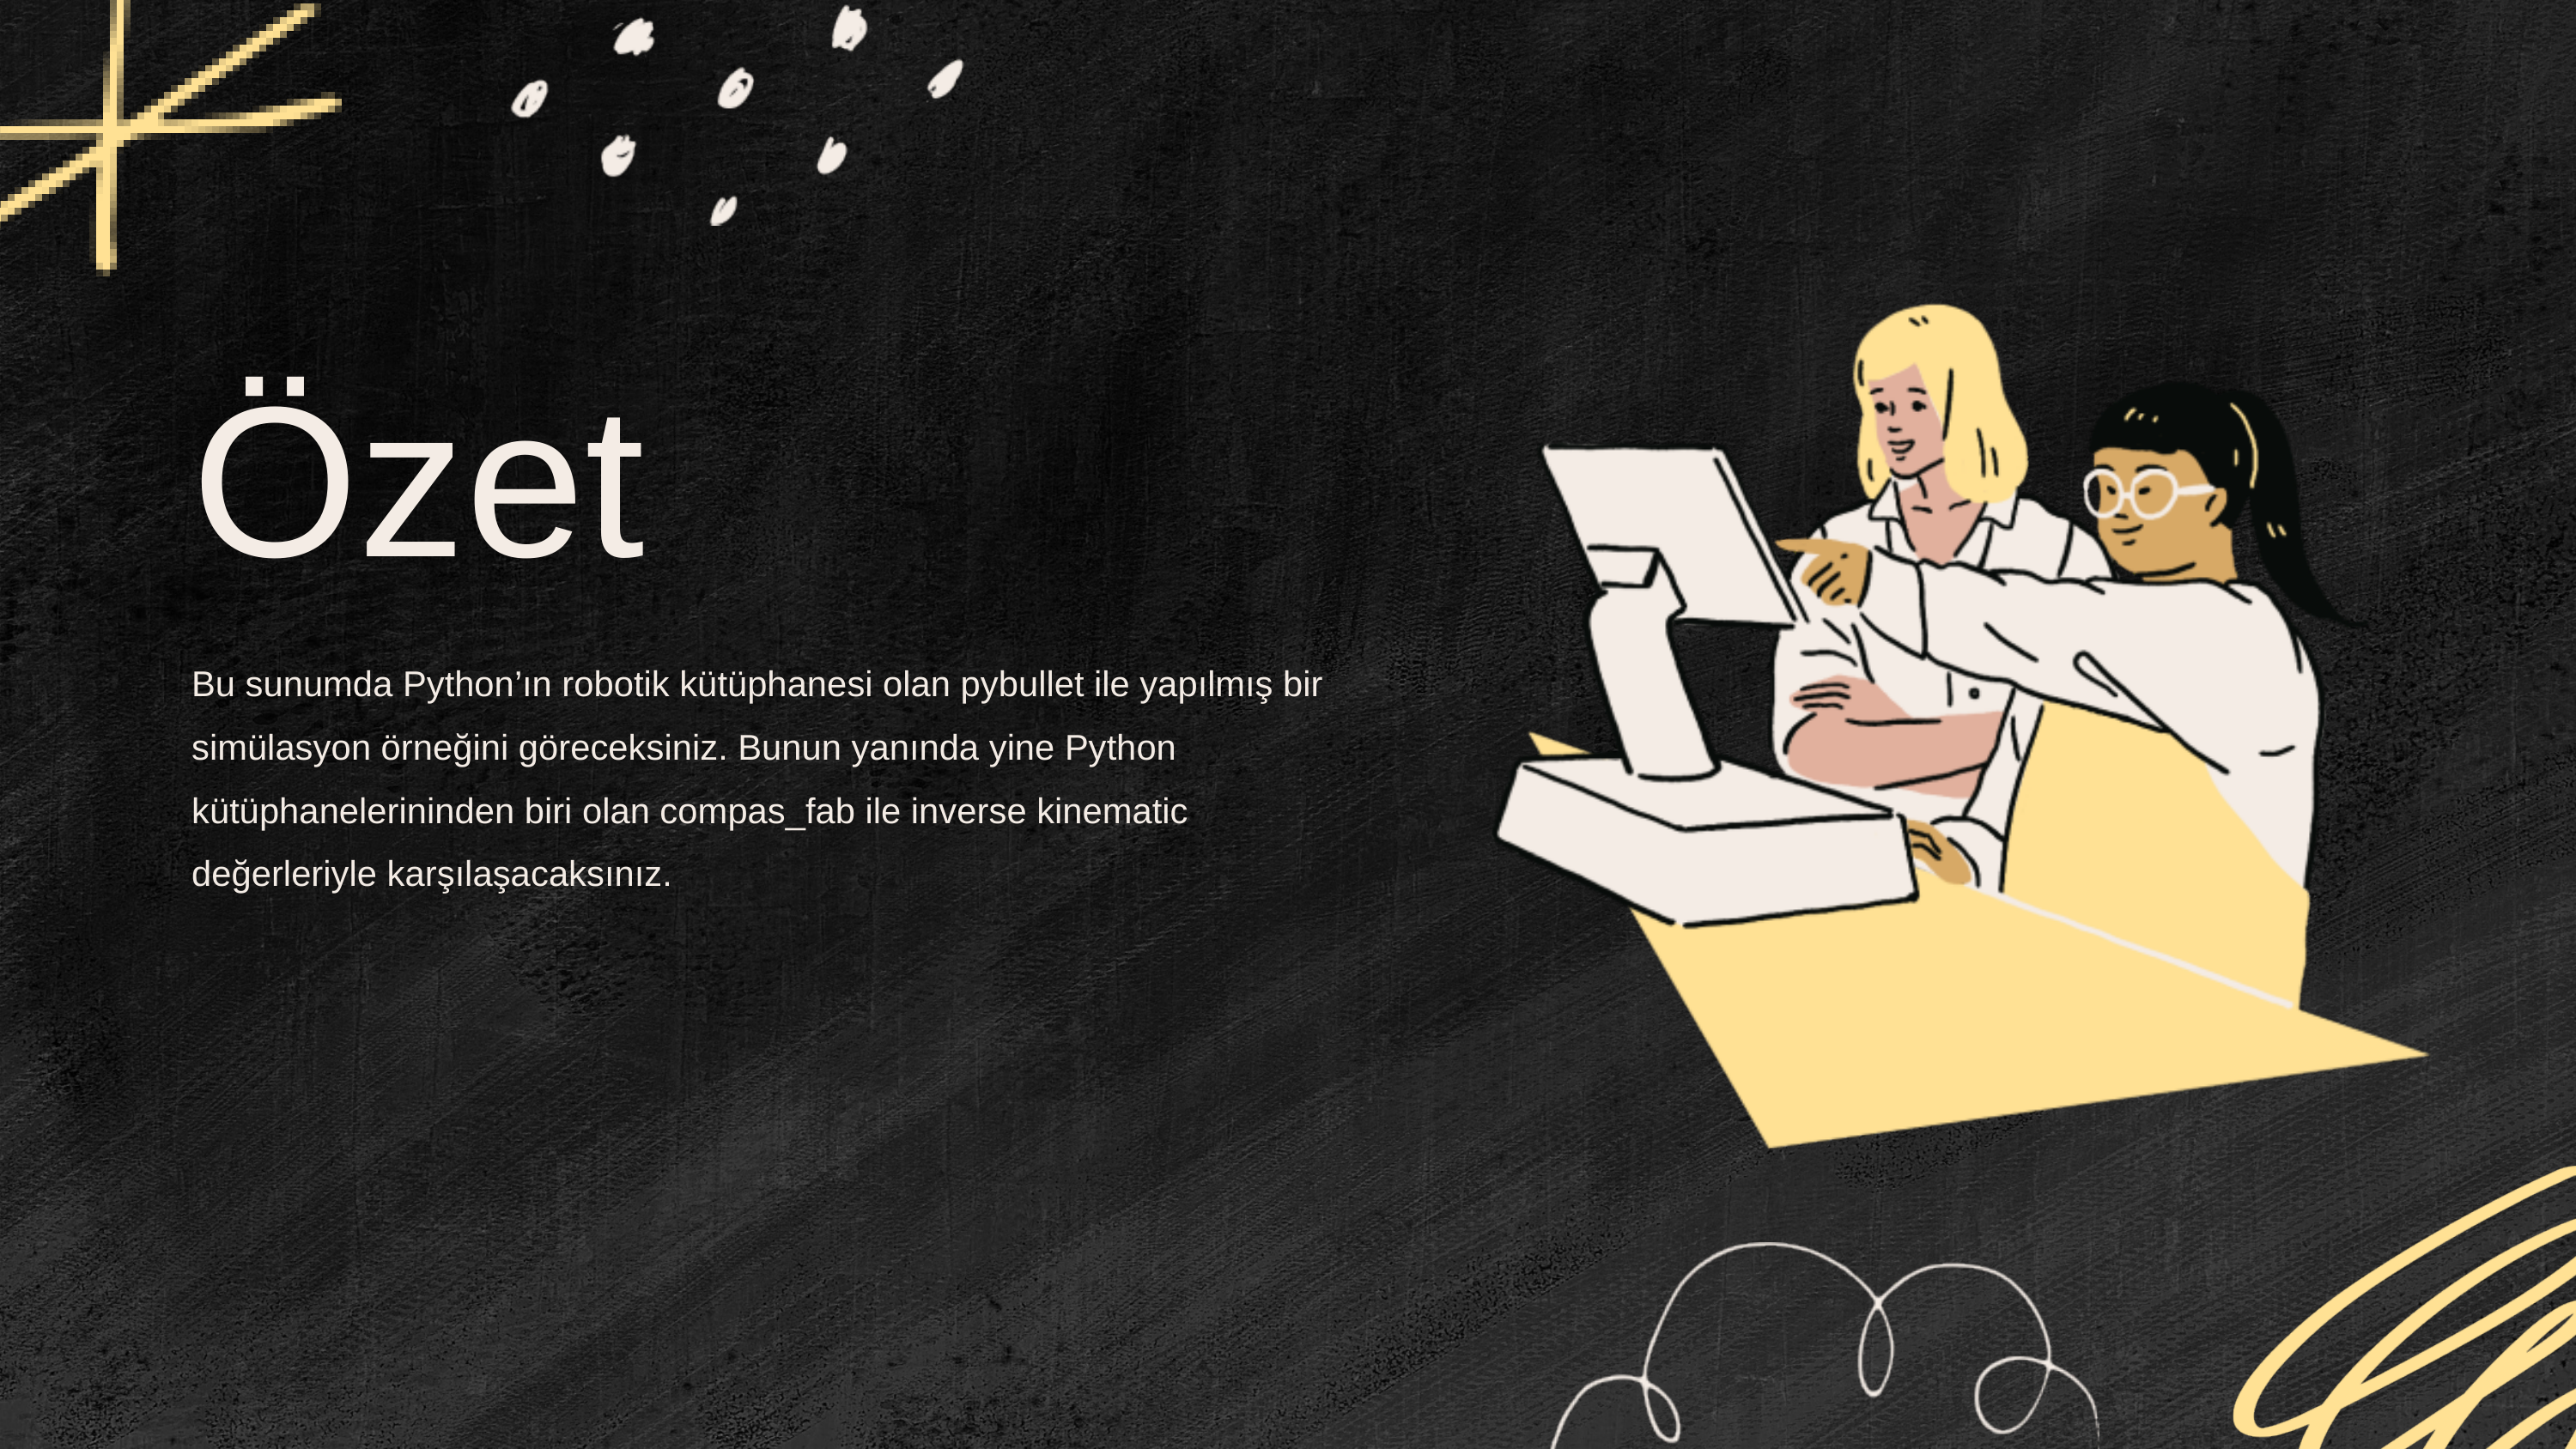

Özet
Bu sunumda Python’ın robotik kütüphanesi olan pybullet ile yapılmış bir simülasyon örneğini göreceksiniz. Bunun yanında yine Python kütüphanelerininden biri olan compas_fab ile inverse kinematic değerleriyle karşılaşacaksınız.